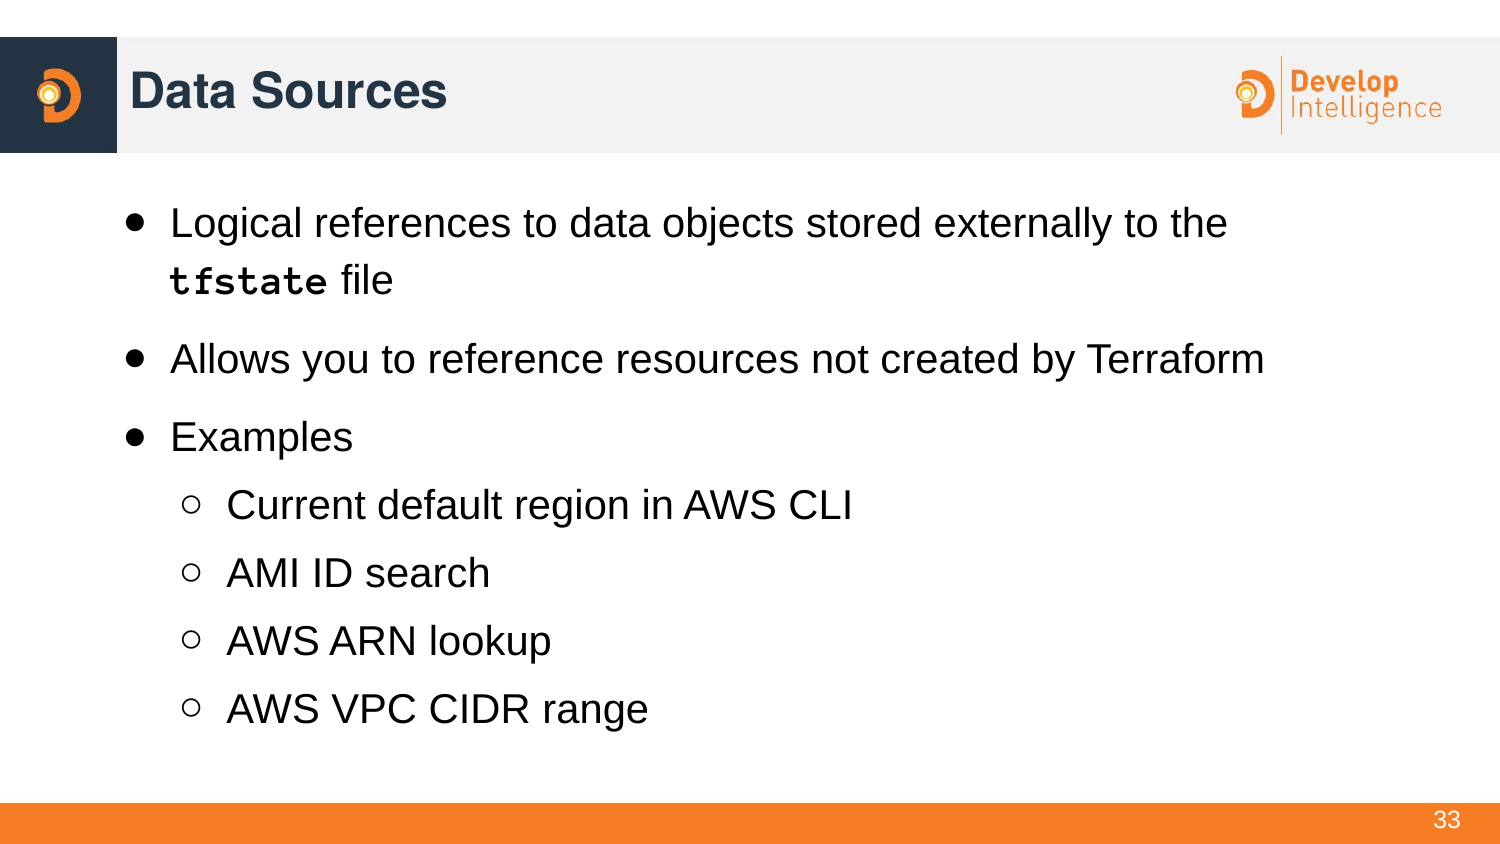

# Data Sources
Logical references to data objects stored externally to the tfstate file
Allows you to reference resources not created by Terraform
Examples
Current default region in AWS CLI
AMI ID search
AWS ARN lookup
AWS VPC CIDR range

33